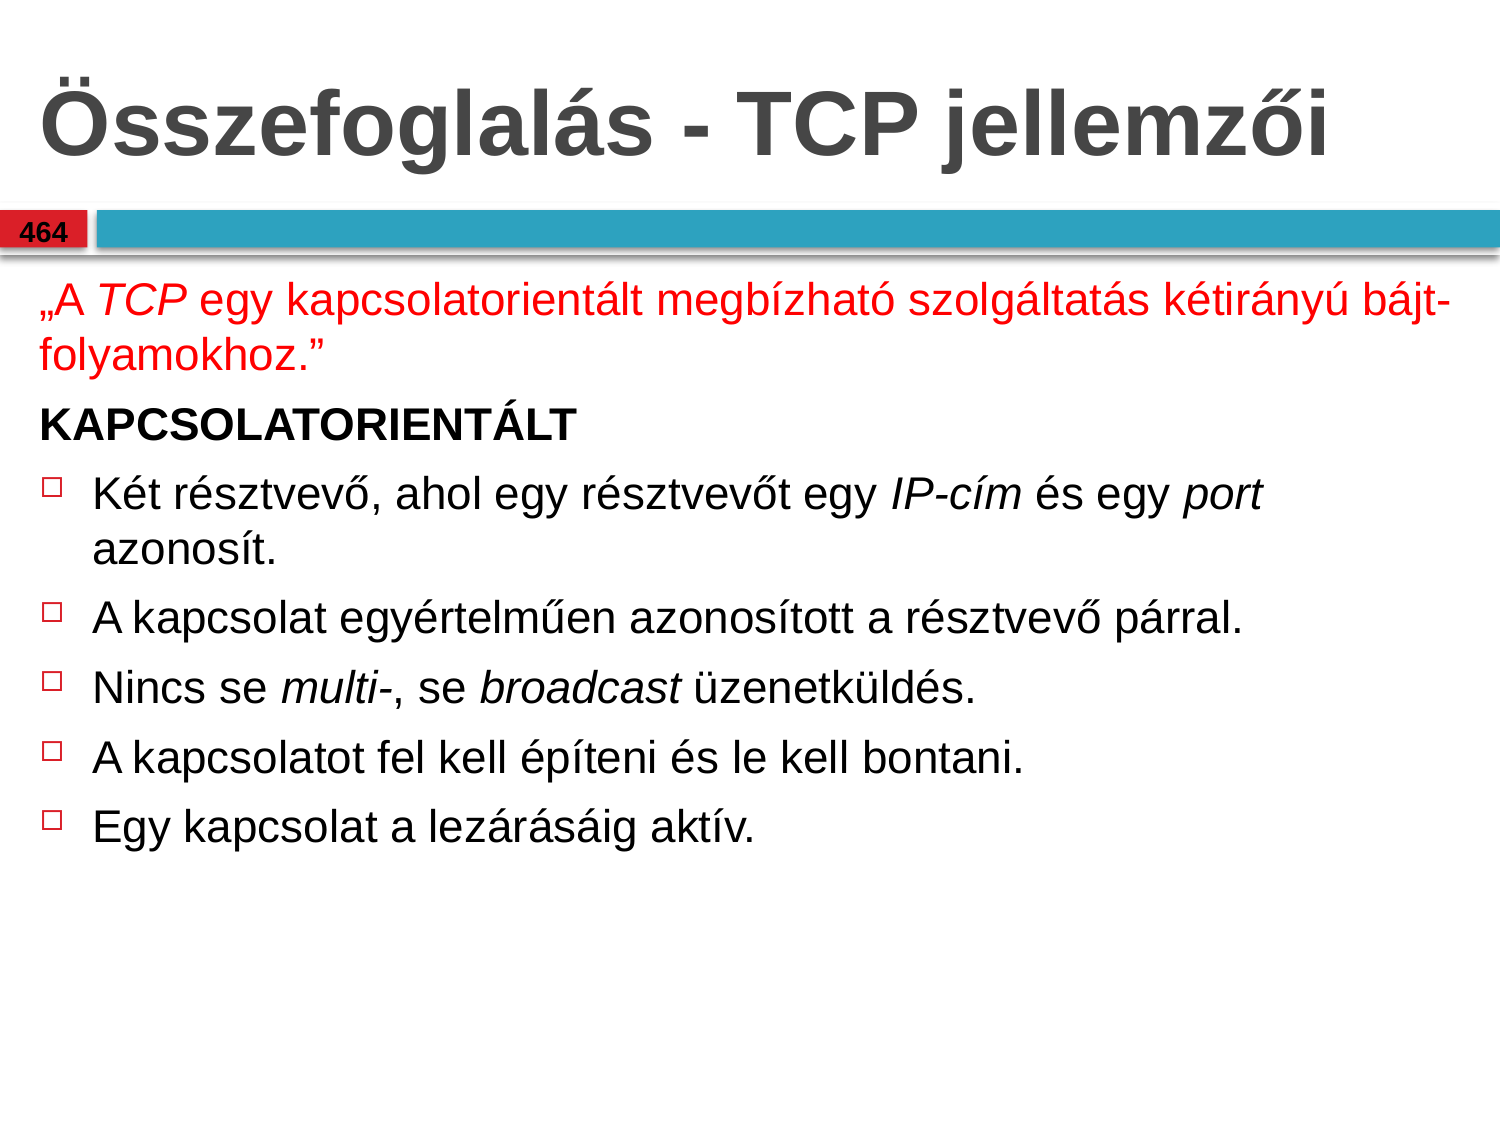

# Összefoglalás - TCP jellemzői
464
„A TCP egy kapcsolatorientált megbízható szolgáltatás kétirányú bájt-folyamokhoz.”
Kapcsolatorientált
Két résztvevő, ahol egy résztvevőt egy IP-cím és egy port azonosít.
A kapcsolat egyértelműen azonosított a résztvevő párral.
Nincs se multi-, se broadcast üzenetküldés.
A kapcsolatot fel kell építeni és le kell bontani.
Egy kapcsolat a lezárásáig aktív.